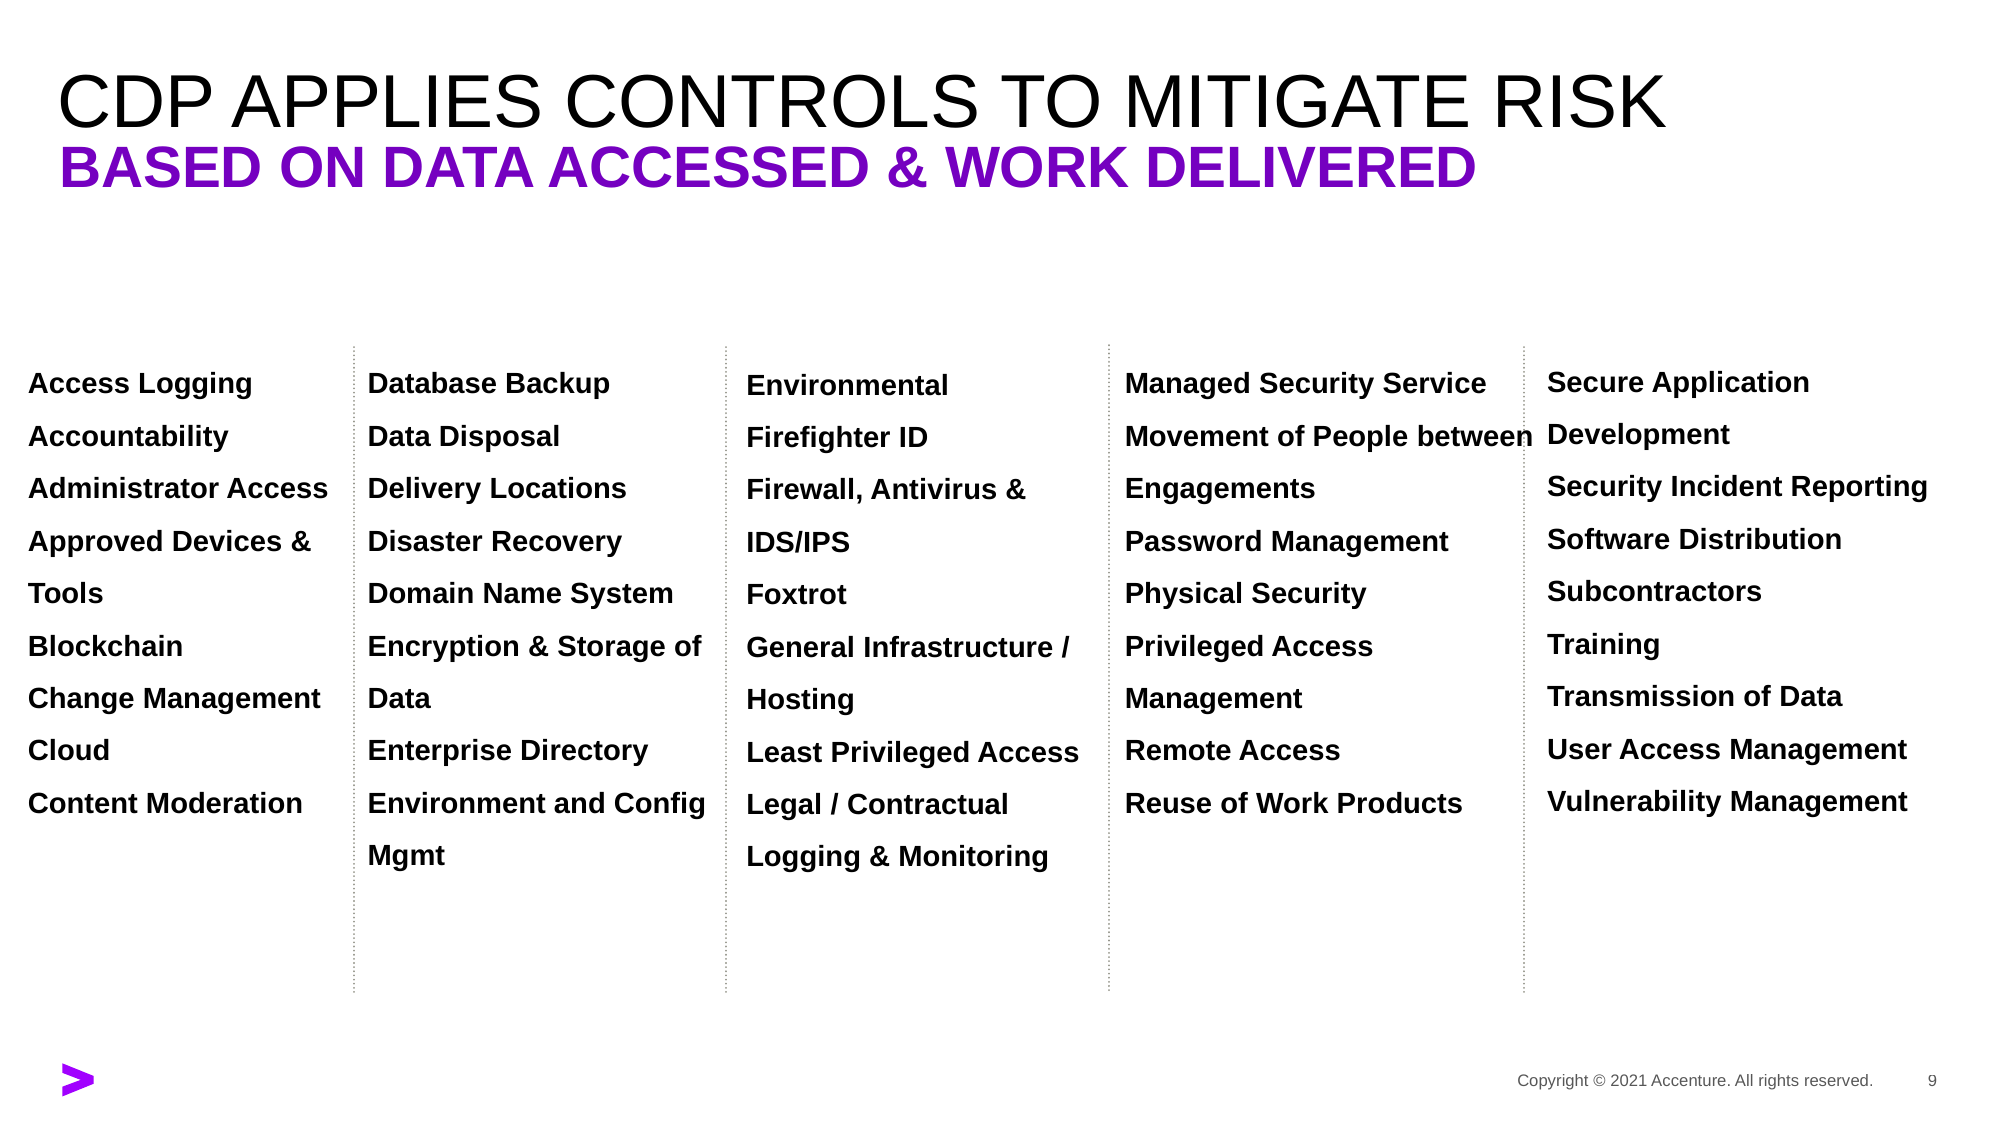

# CDP APPLIES CONTROLS TO MITIGATE RISK
BASED ON DATA ACCESSED & WORK DELIVERED
Secure Application Development
Security Incident Reporting
Software Distribution
Subcontractors
Training
Transmission of Data
User Access Management
Vulnerability Management

Access Logging
Accountability
Administrator Access
Approved Devices & Tools
Blockchain
Change Management
Cloud
Content Moderation

Database Backup
Data Disposal
Delivery Locations
Disaster Recovery
Domain Name System
Encryption & Storage of Data
Enterprise Directory
Environment and Config Mgmt

Managed Security Service
Movement of People between Engagements
Password Management
Physical Security
Privileged Access Management
Remote Access
Reuse of Work Products

Environmental
Firefighter ID
Firewall, Antivirus & IDS/IPS
Foxtrot
General Infrastructure / Hosting
Least Privileged Access
Legal / Contractual
Logging & Monitoring

Copyright © 2021 Accenture. All rights reserved.
9